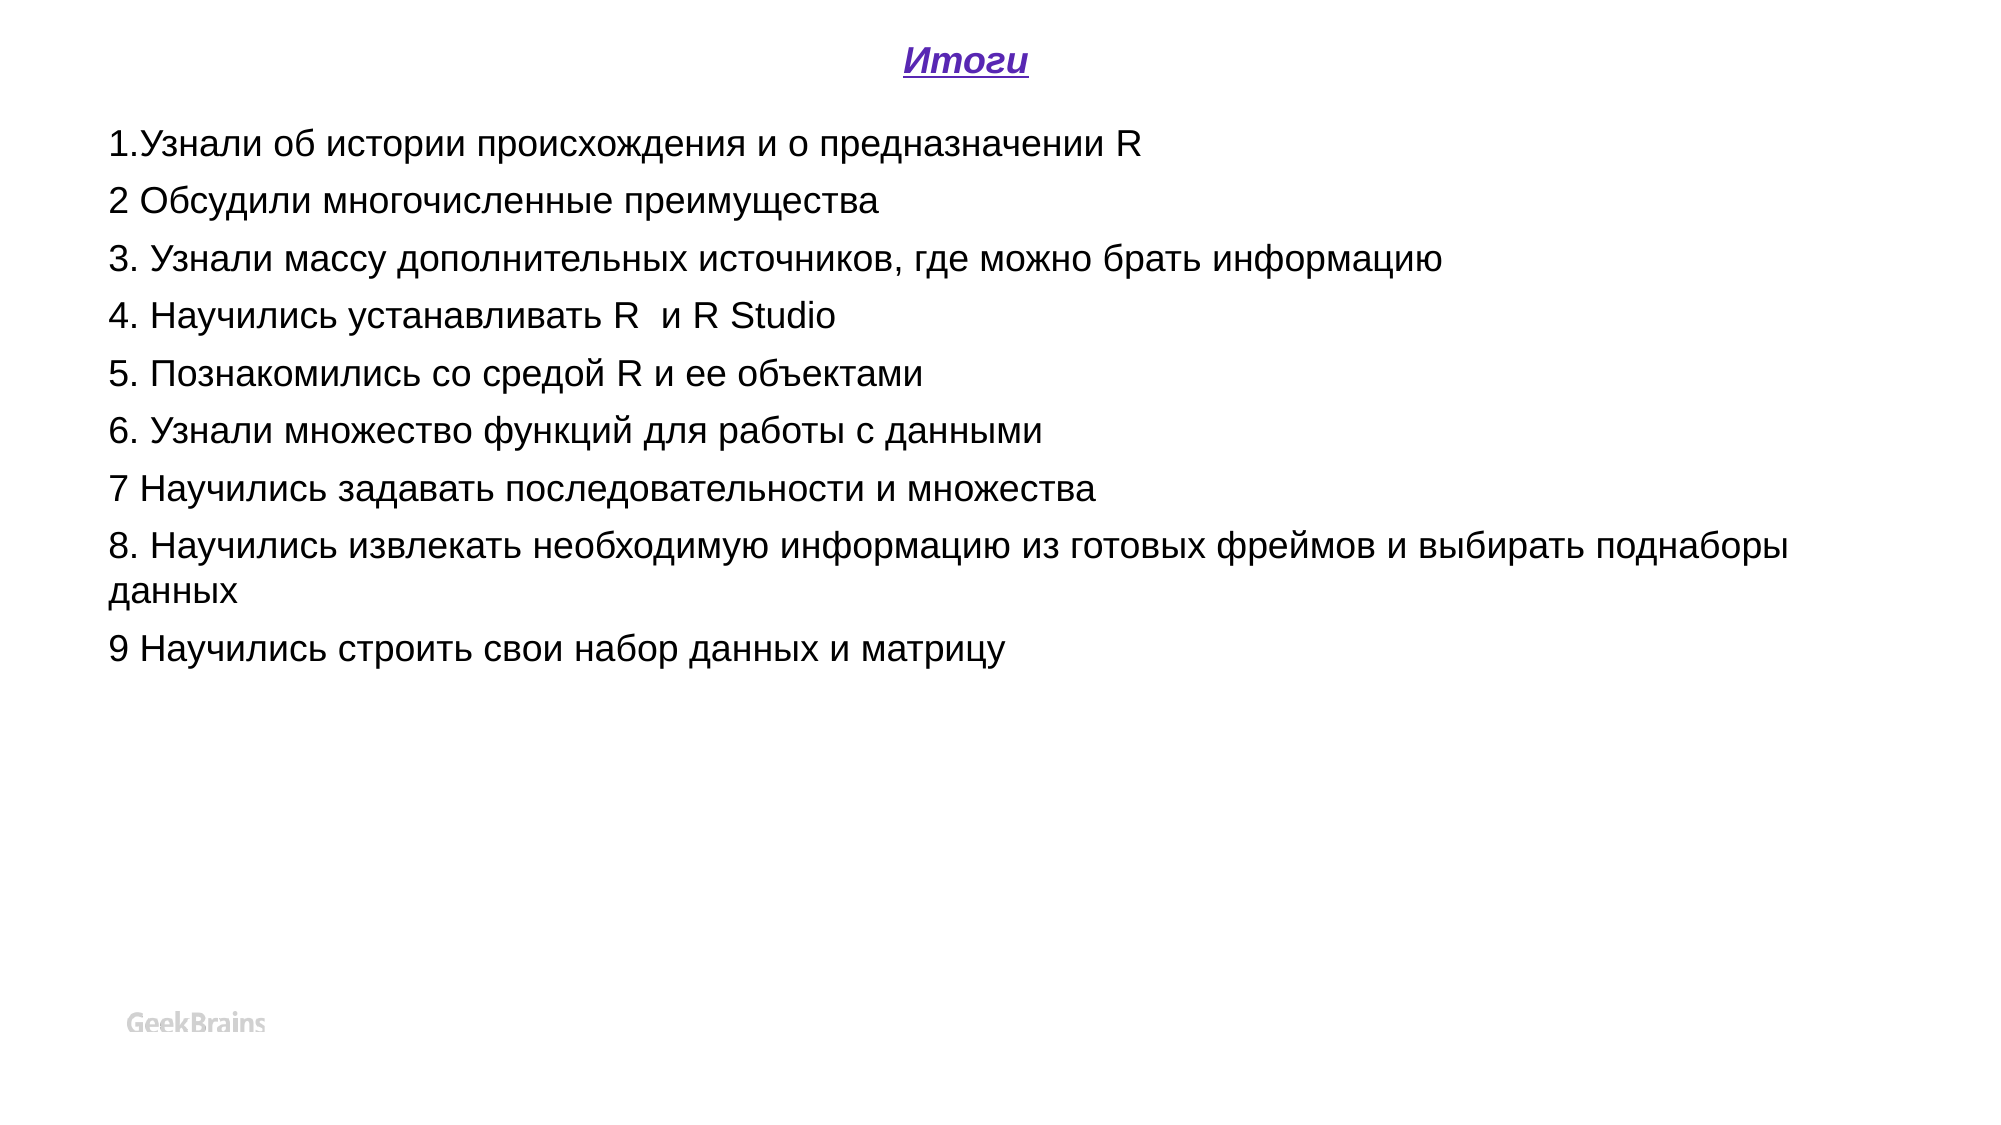

Итоги

1.Узнали об истории происхождения и о предназначении R
2 Обсудили многочисленные преимущества
3. Узнали массу дополнительных источников, где можно брать информацию
4. Научились устанавливать R  и R Studio
5. Познакомились со средой R и ее объектами
6. Узнали множество функций для работы с данными
7 Научились задавать последовательности и множества
8. Научились извлекать необходимую информацию из готовых фреймов и выбирать поднаборы данных
9 Научились строить свои набор данных и матрицу